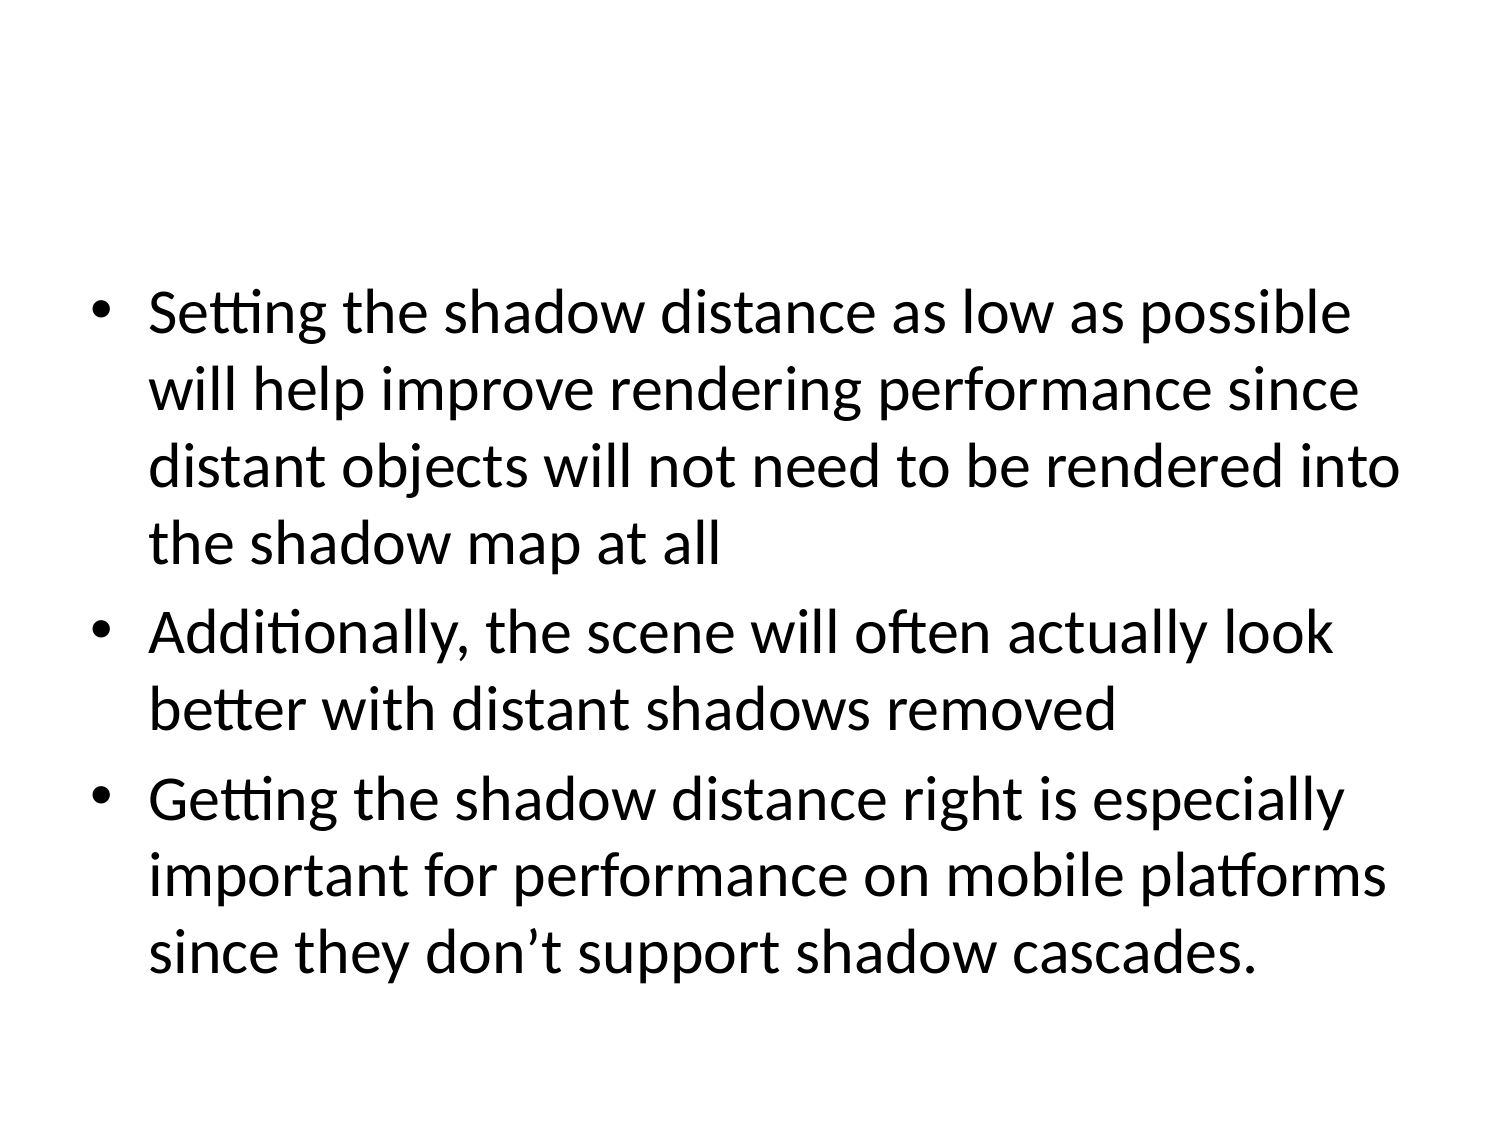

#
Setting the shadow distance as low as possible will help improve rendering performance since distant objects will not need to be rendered into the shadow map at all
Additionally, the scene will often actually look better with distant shadows removed
Getting the shadow distance right is especially important for performance on mobile platforms since they don’t support shadow cascades.